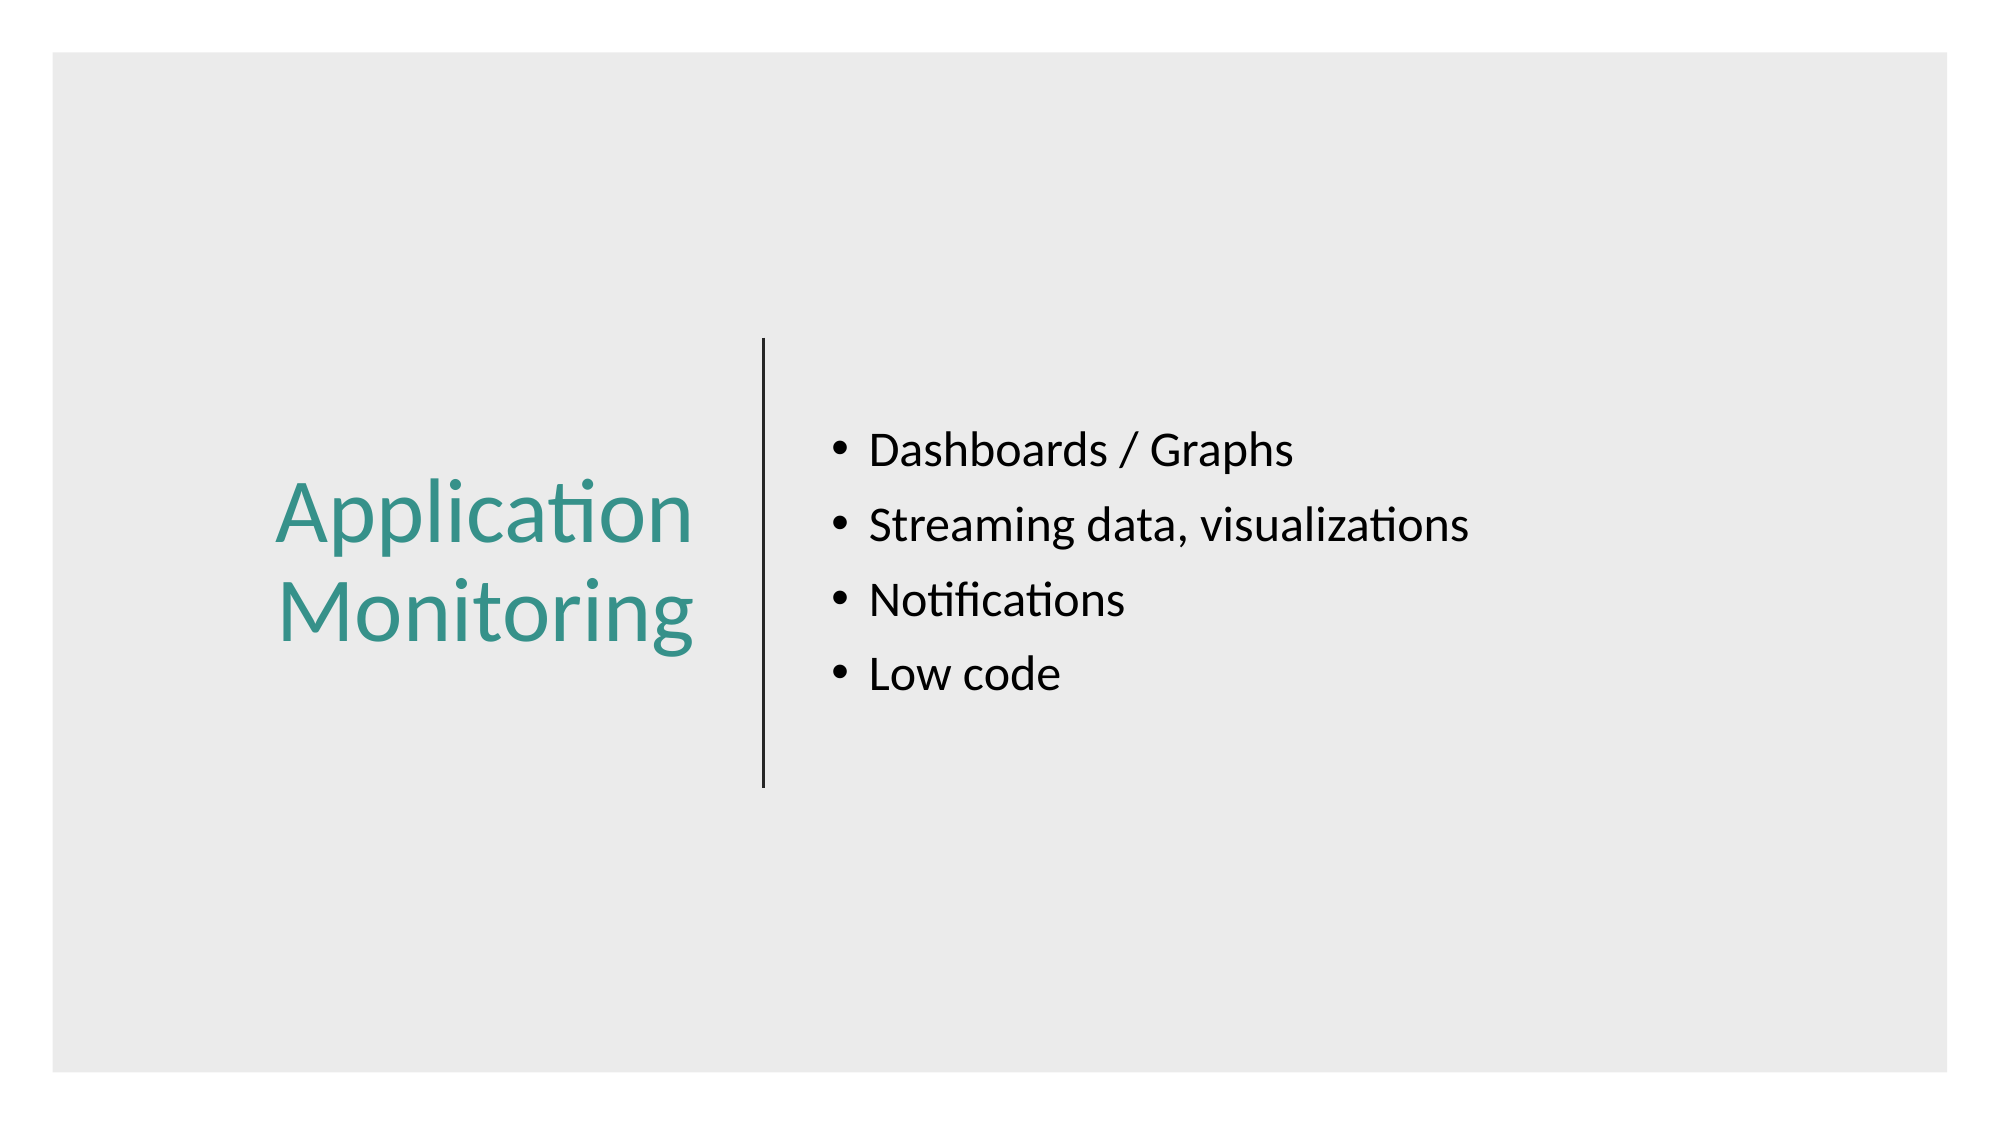

# Application Monitoring
Dashboards / Graphs
Streaming data, visualizations
Notifications
Low code